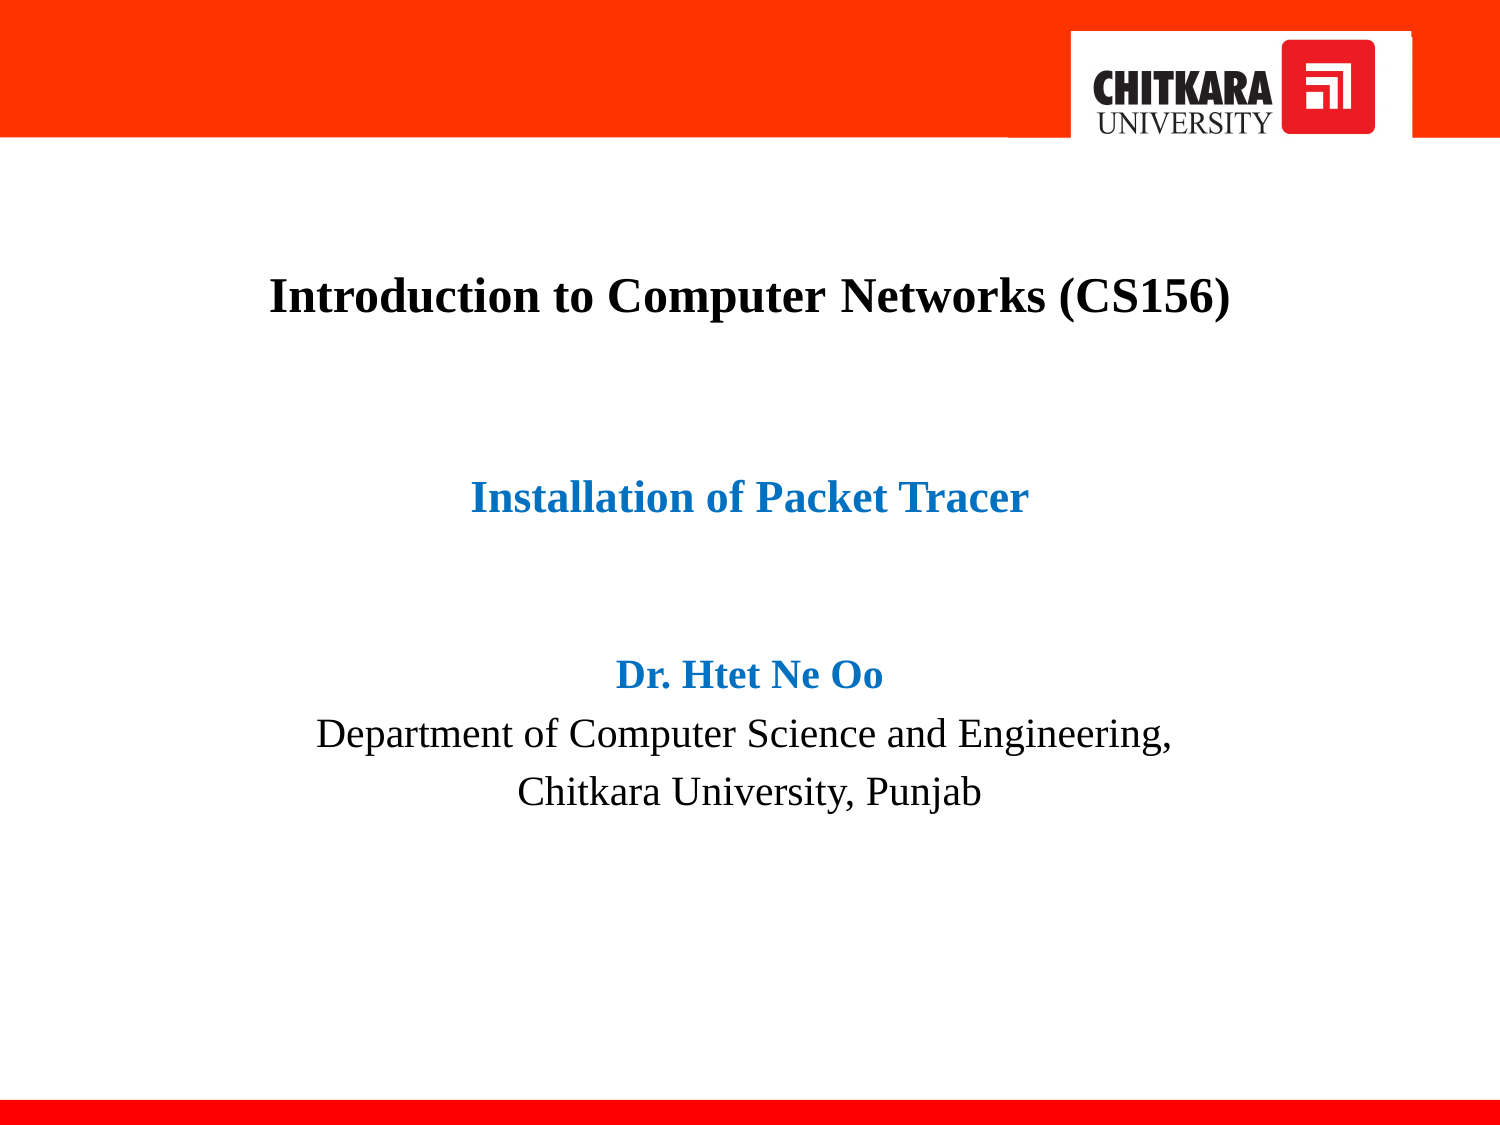

Introduction to Computer Networks (CS156)

Installation of Packet Tracer

Dr. Htet Ne Oo
Department of Computer Science and Engineering,
Chitkara University, Punjab